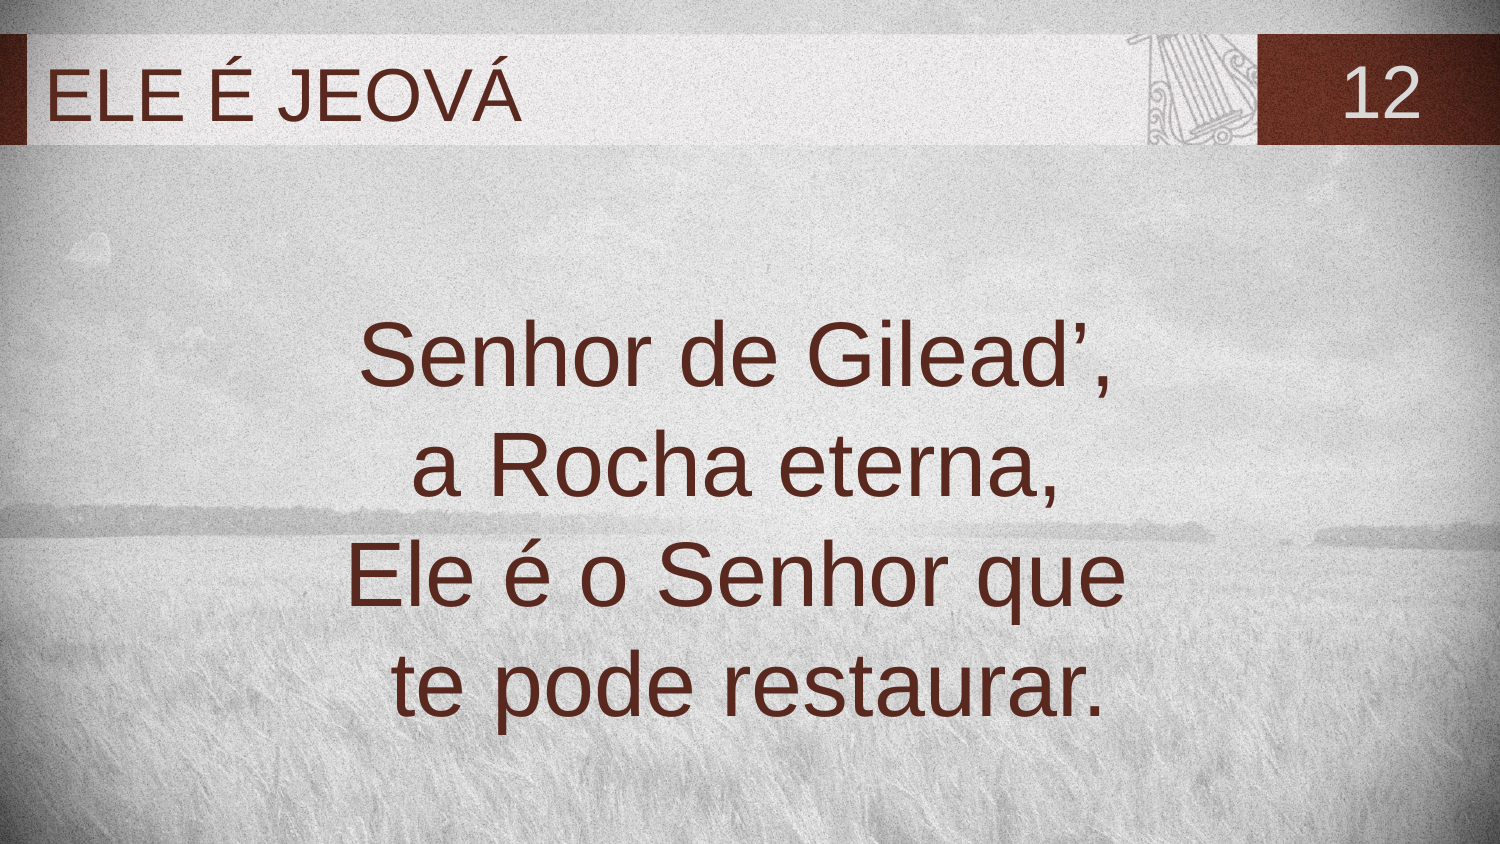

# ELE É JEOVÁ
12
Senhor de Gilead’,
a Rocha eterna,
Ele é o Senhor que
te pode restaurar.